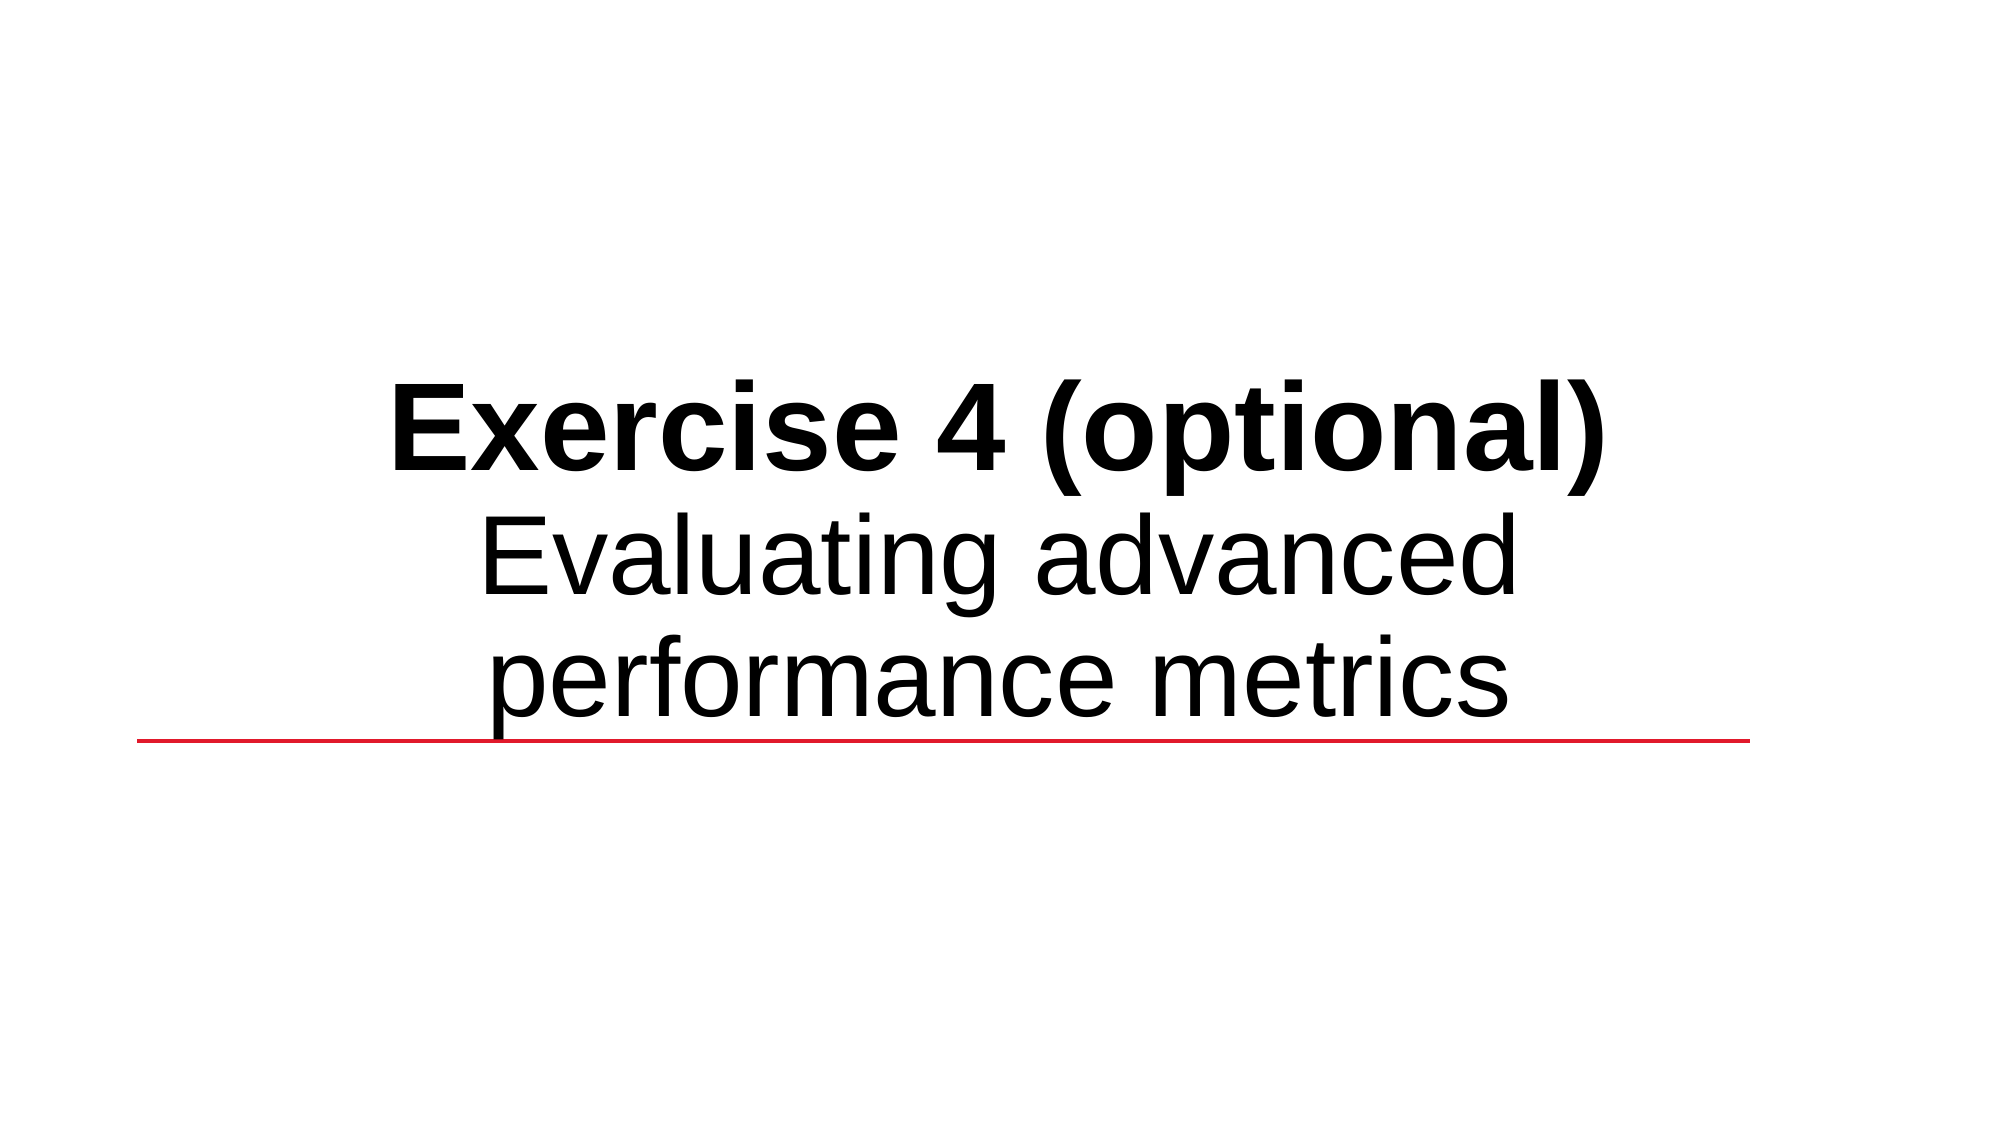

# Exercise 4 (optional) Evaluating advanced performance metrics